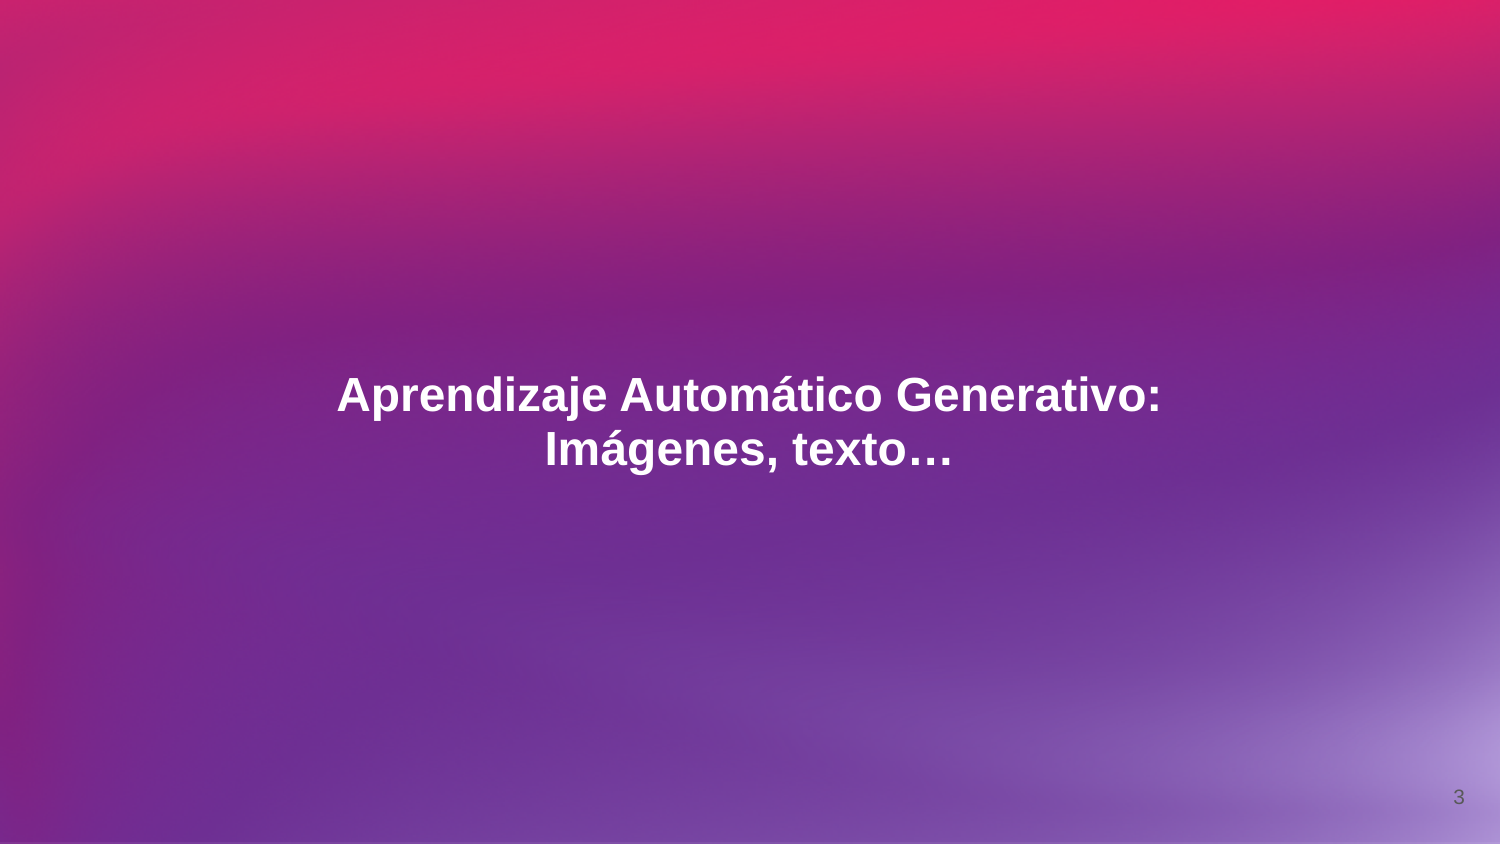

# Aprendizaje Automático Generativo:
Imágenes, texto…
3